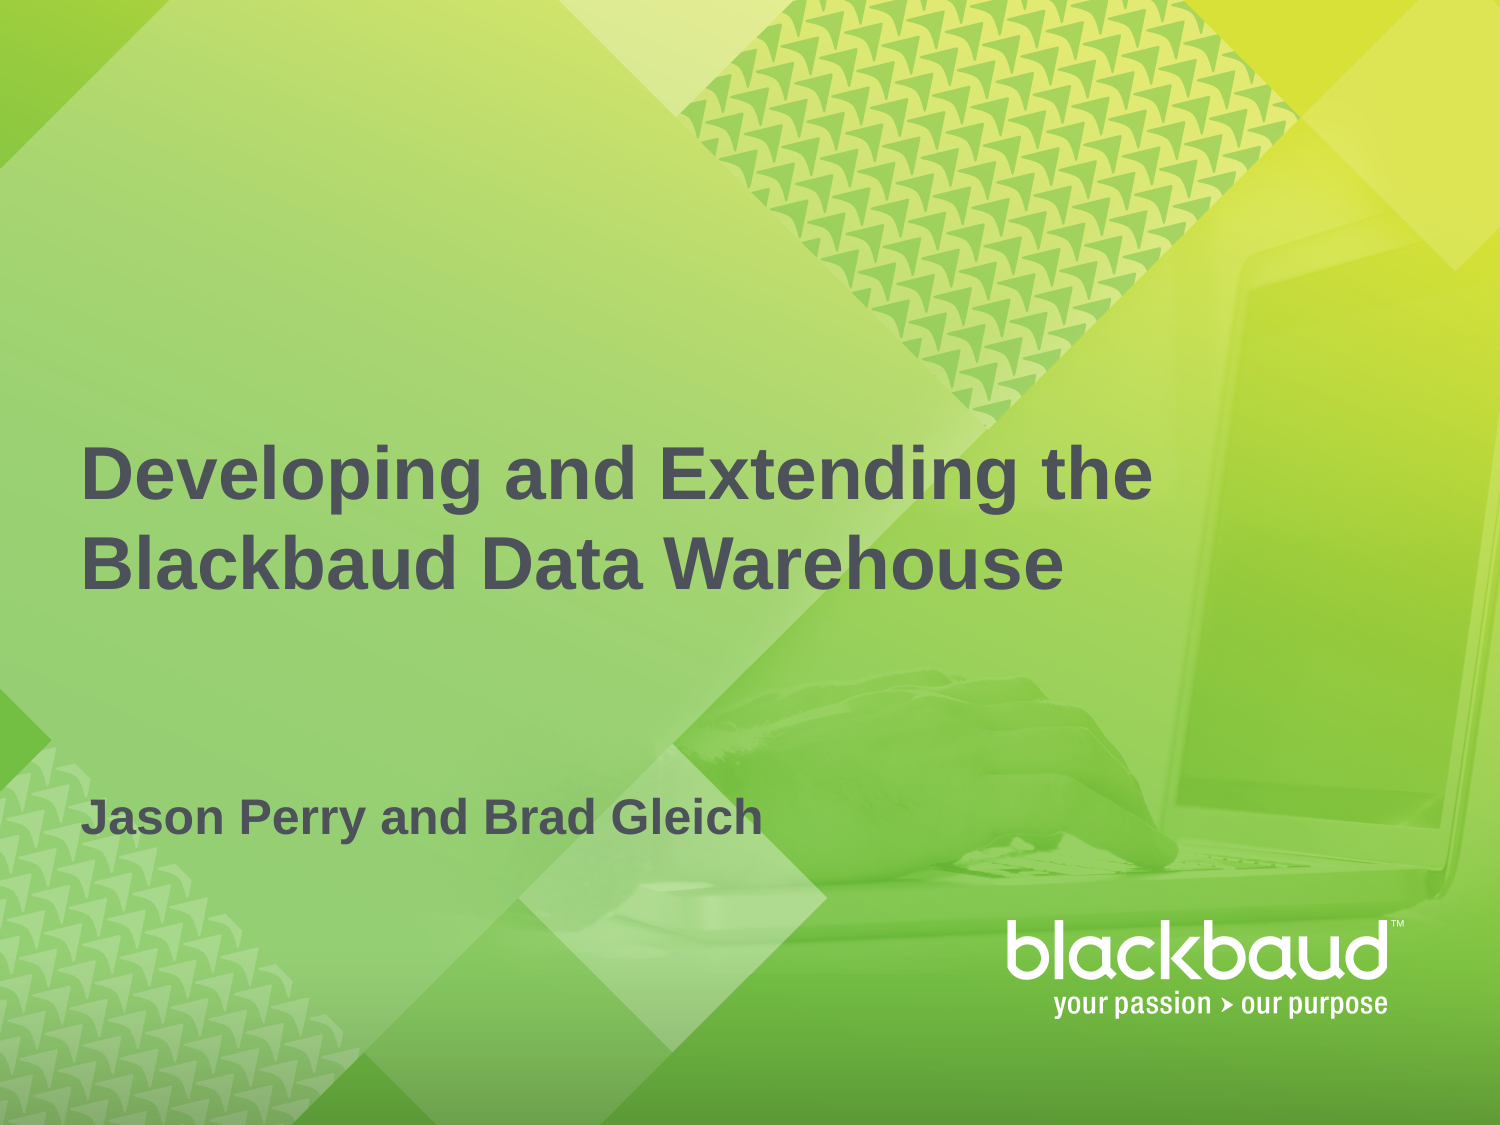

Developing and Extending the Blackbaud Data Warehouse

Jason Perry and Brad Gleich